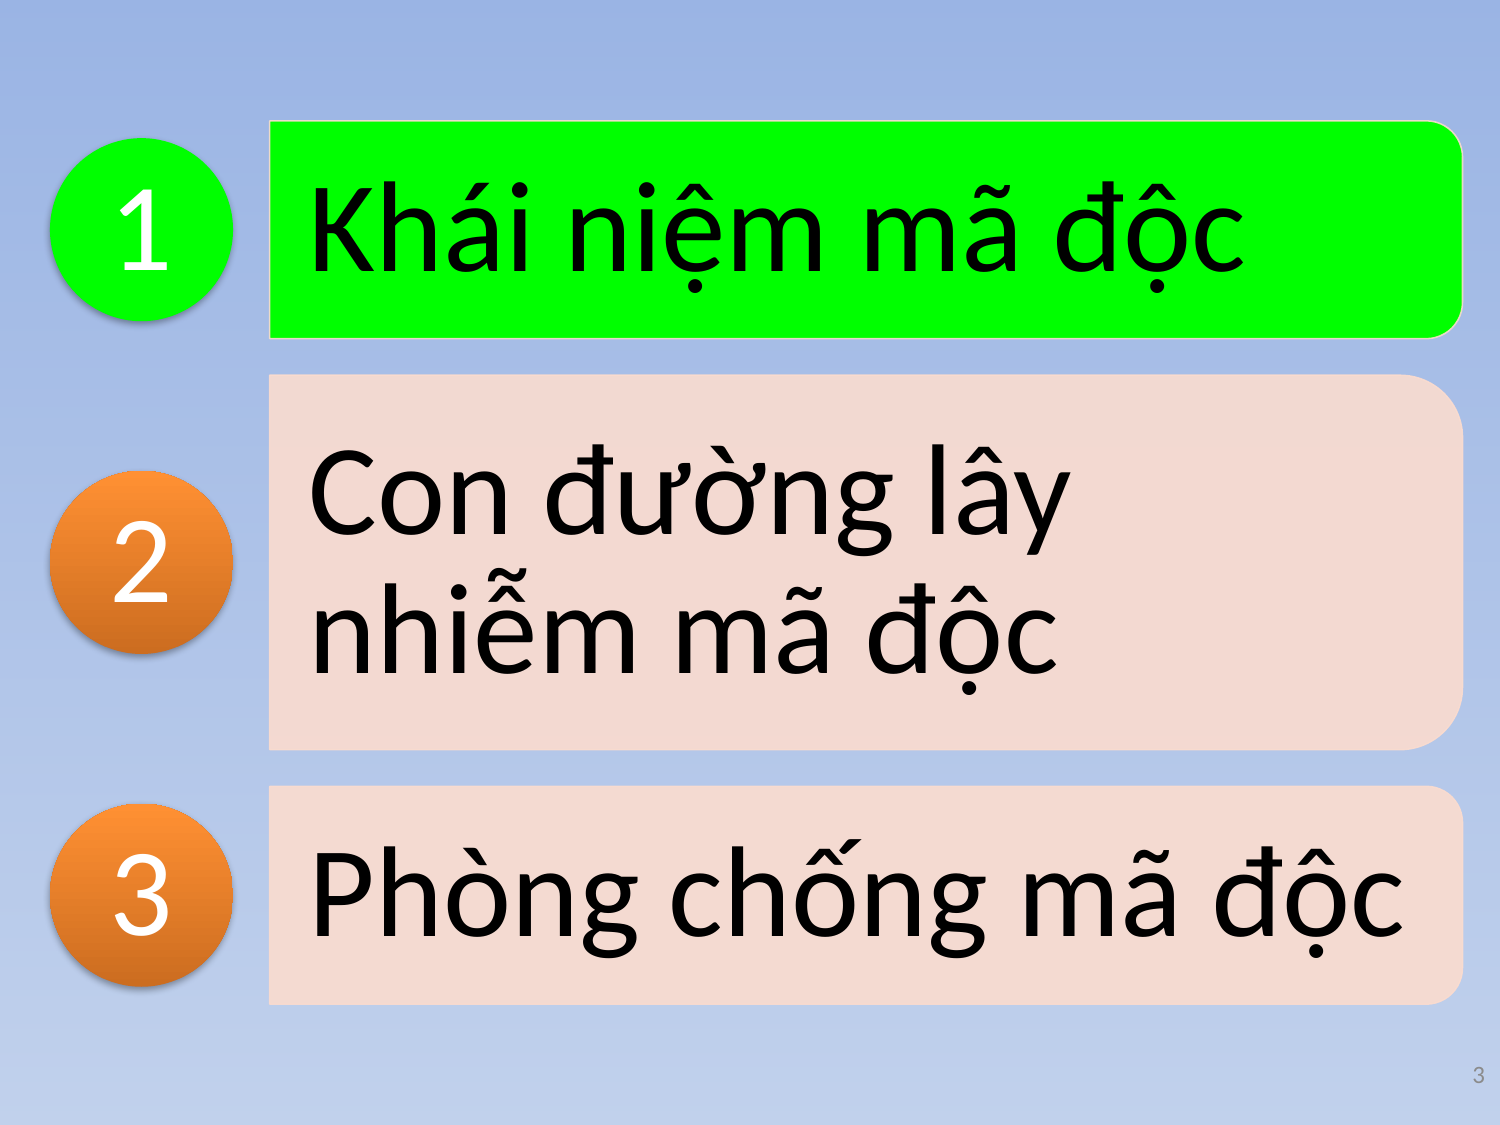

Khái niệm mã độc
1
Con đường lây nhiễm mã độc
2
Phòng chống mã độc
3
3